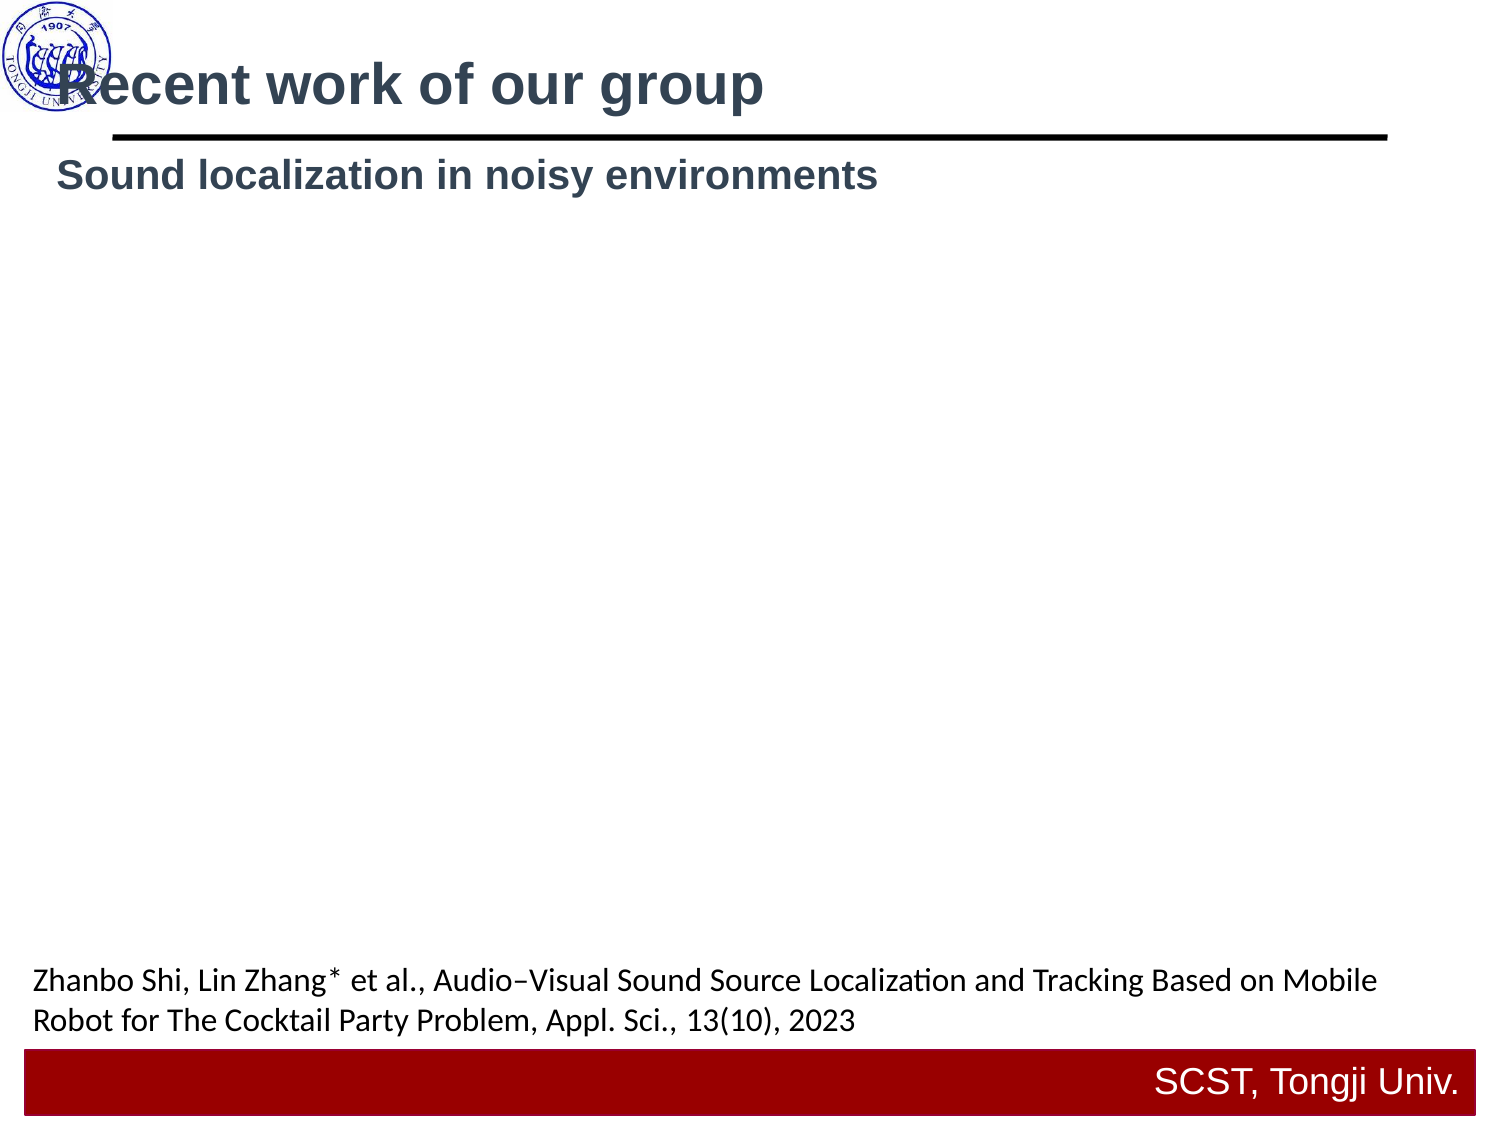

Recent work of our group
Sound localization in noisy environments
Zhanbo Shi, Lin Zhang* et al., Audio–Visual Sound Source Localization and Tracking Based on Mobile Robot for The Cocktail Party Problem, Appl. Sci., 13(10), 2023